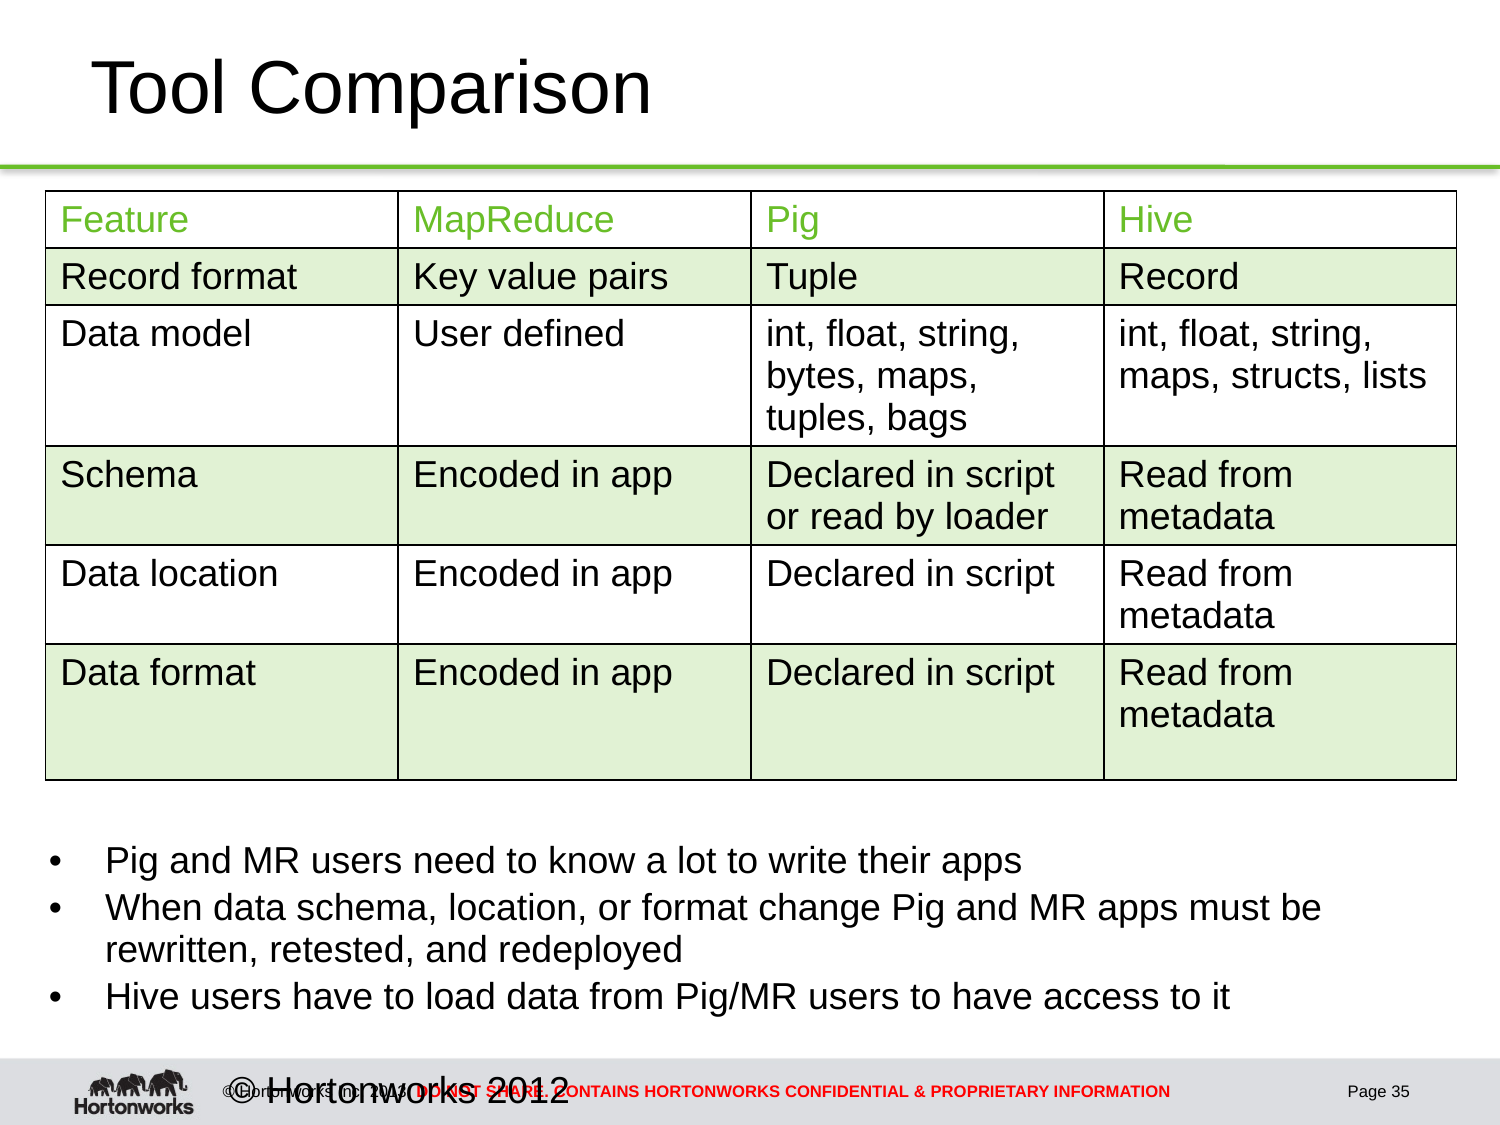

# Tool Comparison
| Feature | MapReduce | Pig | Hive |
| --- | --- | --- | --- |
| Record format | Key value pairs | Tuple | Record |
| Data model | User defined | int, float, string, bytes, maps, tuples, bags | int, float, string, maps, structs, lists |
| Schema | Encoded in app | Declared in script or read by loader | Read from metadata |
| Data location | Encoded in app | Declared in script | Read from metadata |
| Data format | Encoded in app | Declared in script | Read from metadata |
Pig and MR users need to know a lot to write their apps
When data schema, location, or format change Pig and MR apps must be
rewritten, retested, and redeployed
Hive users have to load data from Pig/MR users to have access to it
© Hortonworks 2012
Page 35